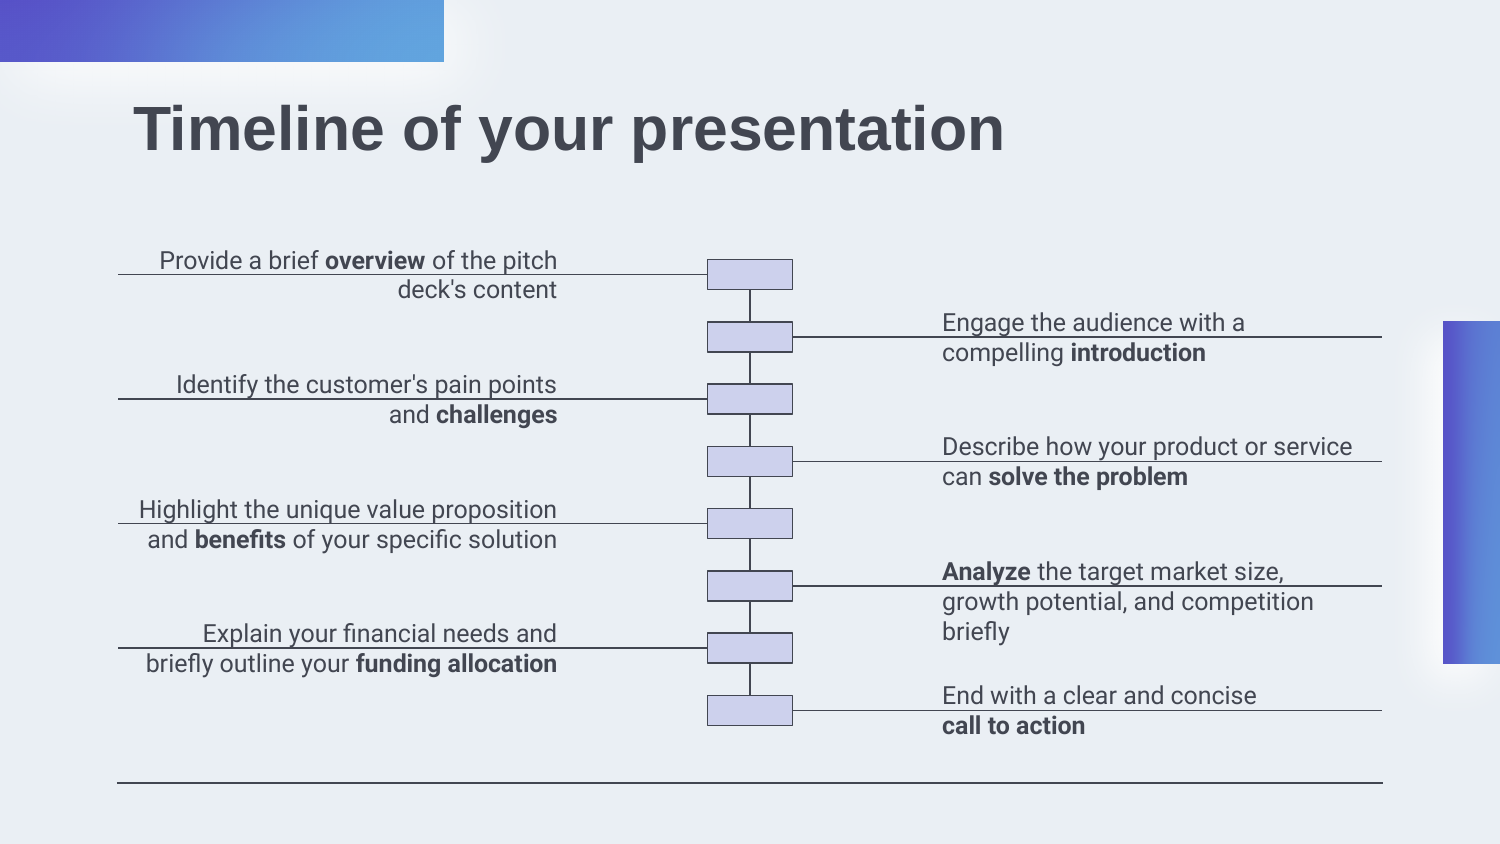

# Timeline of your presentation
Provide a brief overview of the pitch deck's content

Engage the audience with a compelling introduction

Identify the customer's pain points
and challenges

Describe how your product or service can solve the problem

Highlight the unique value proposition and benefits of your specific solution

Analyze the target market size, growth potential, and competition briefly

Explain your financial needs and briefly outline your funding allocation

End with a clear and concise
call to action